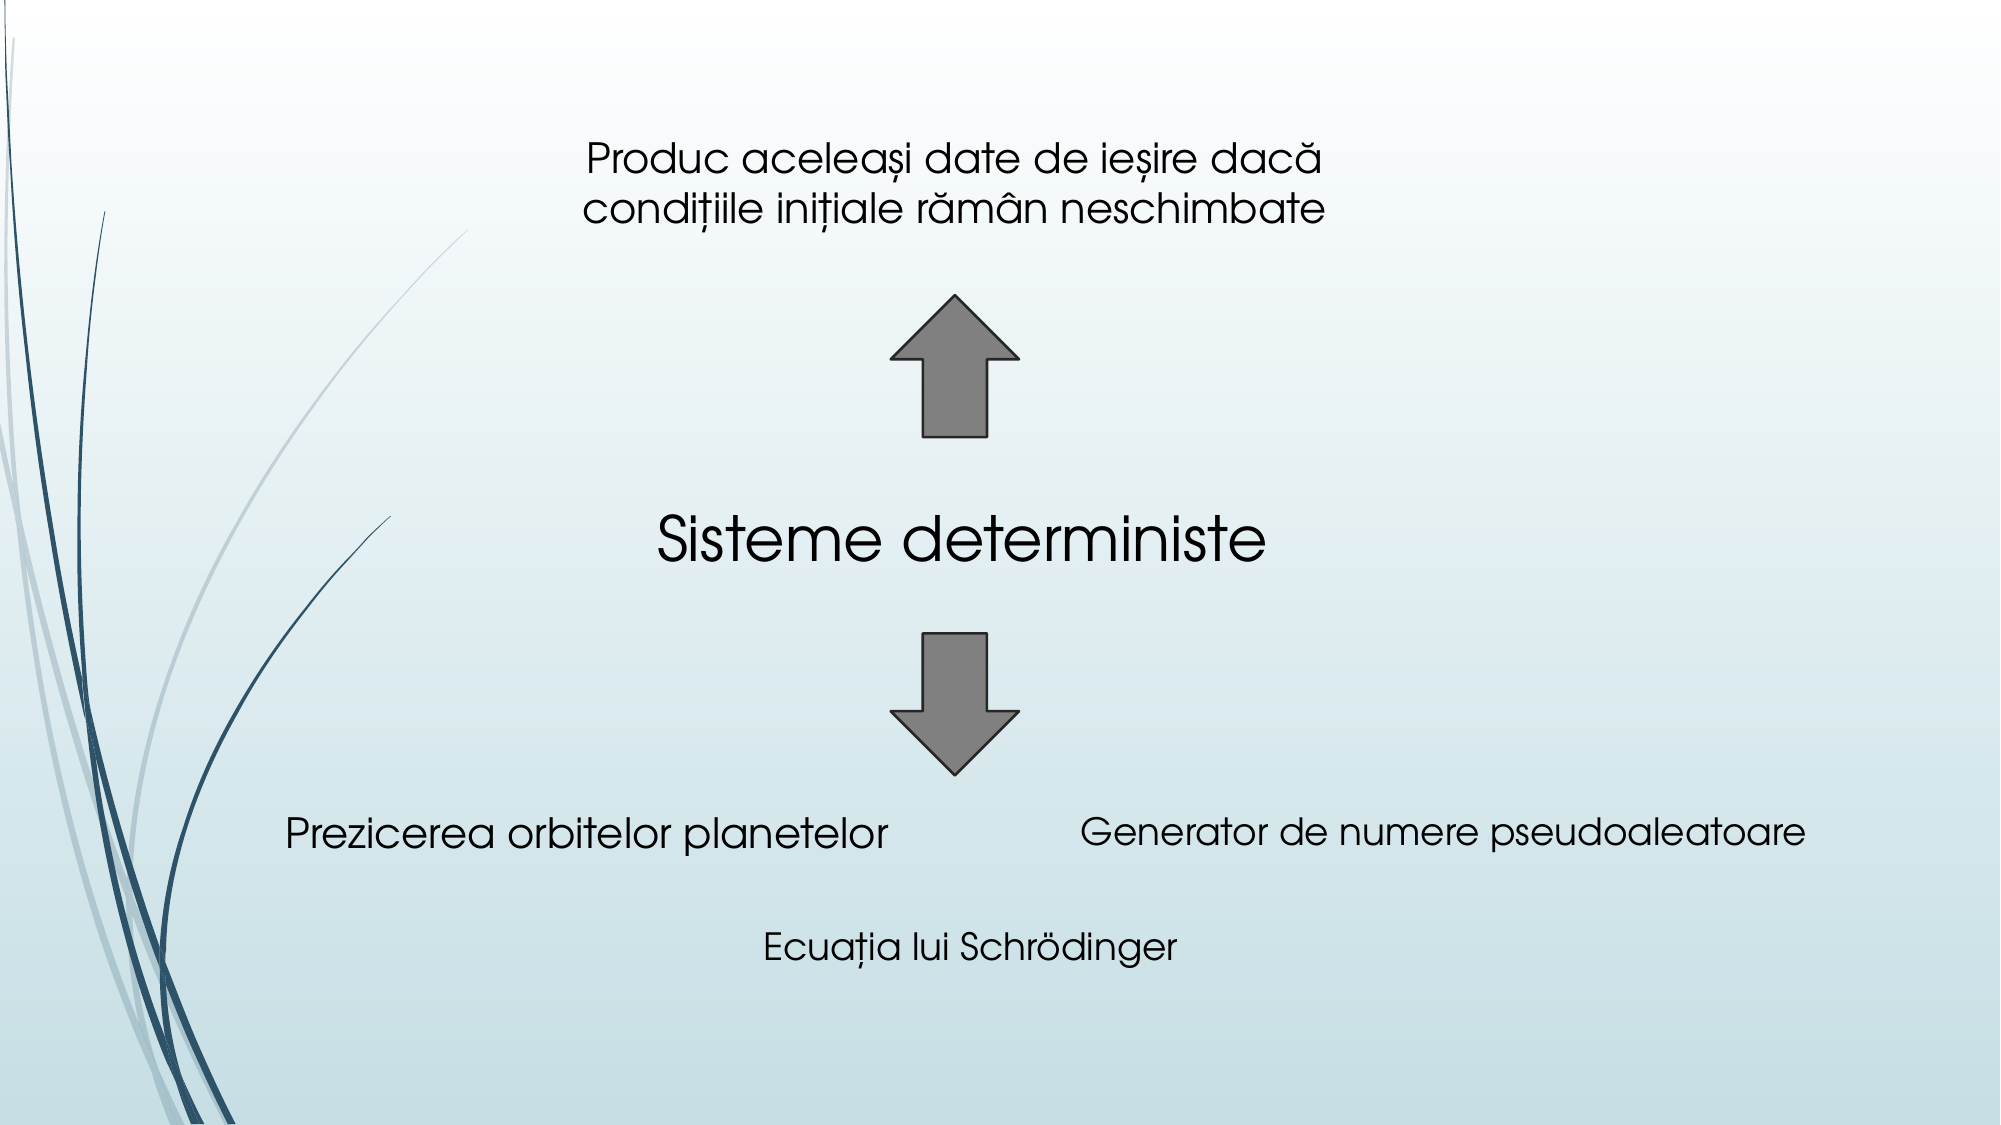

Produc aceleași date de ieșire dacă condițiile inițiale rămân neschimbate

# Sisteme deterministe

Prezicerea orbitelor planetelor
Generator de numere pseudoaleatoare
Ecuația lui Schrödinger